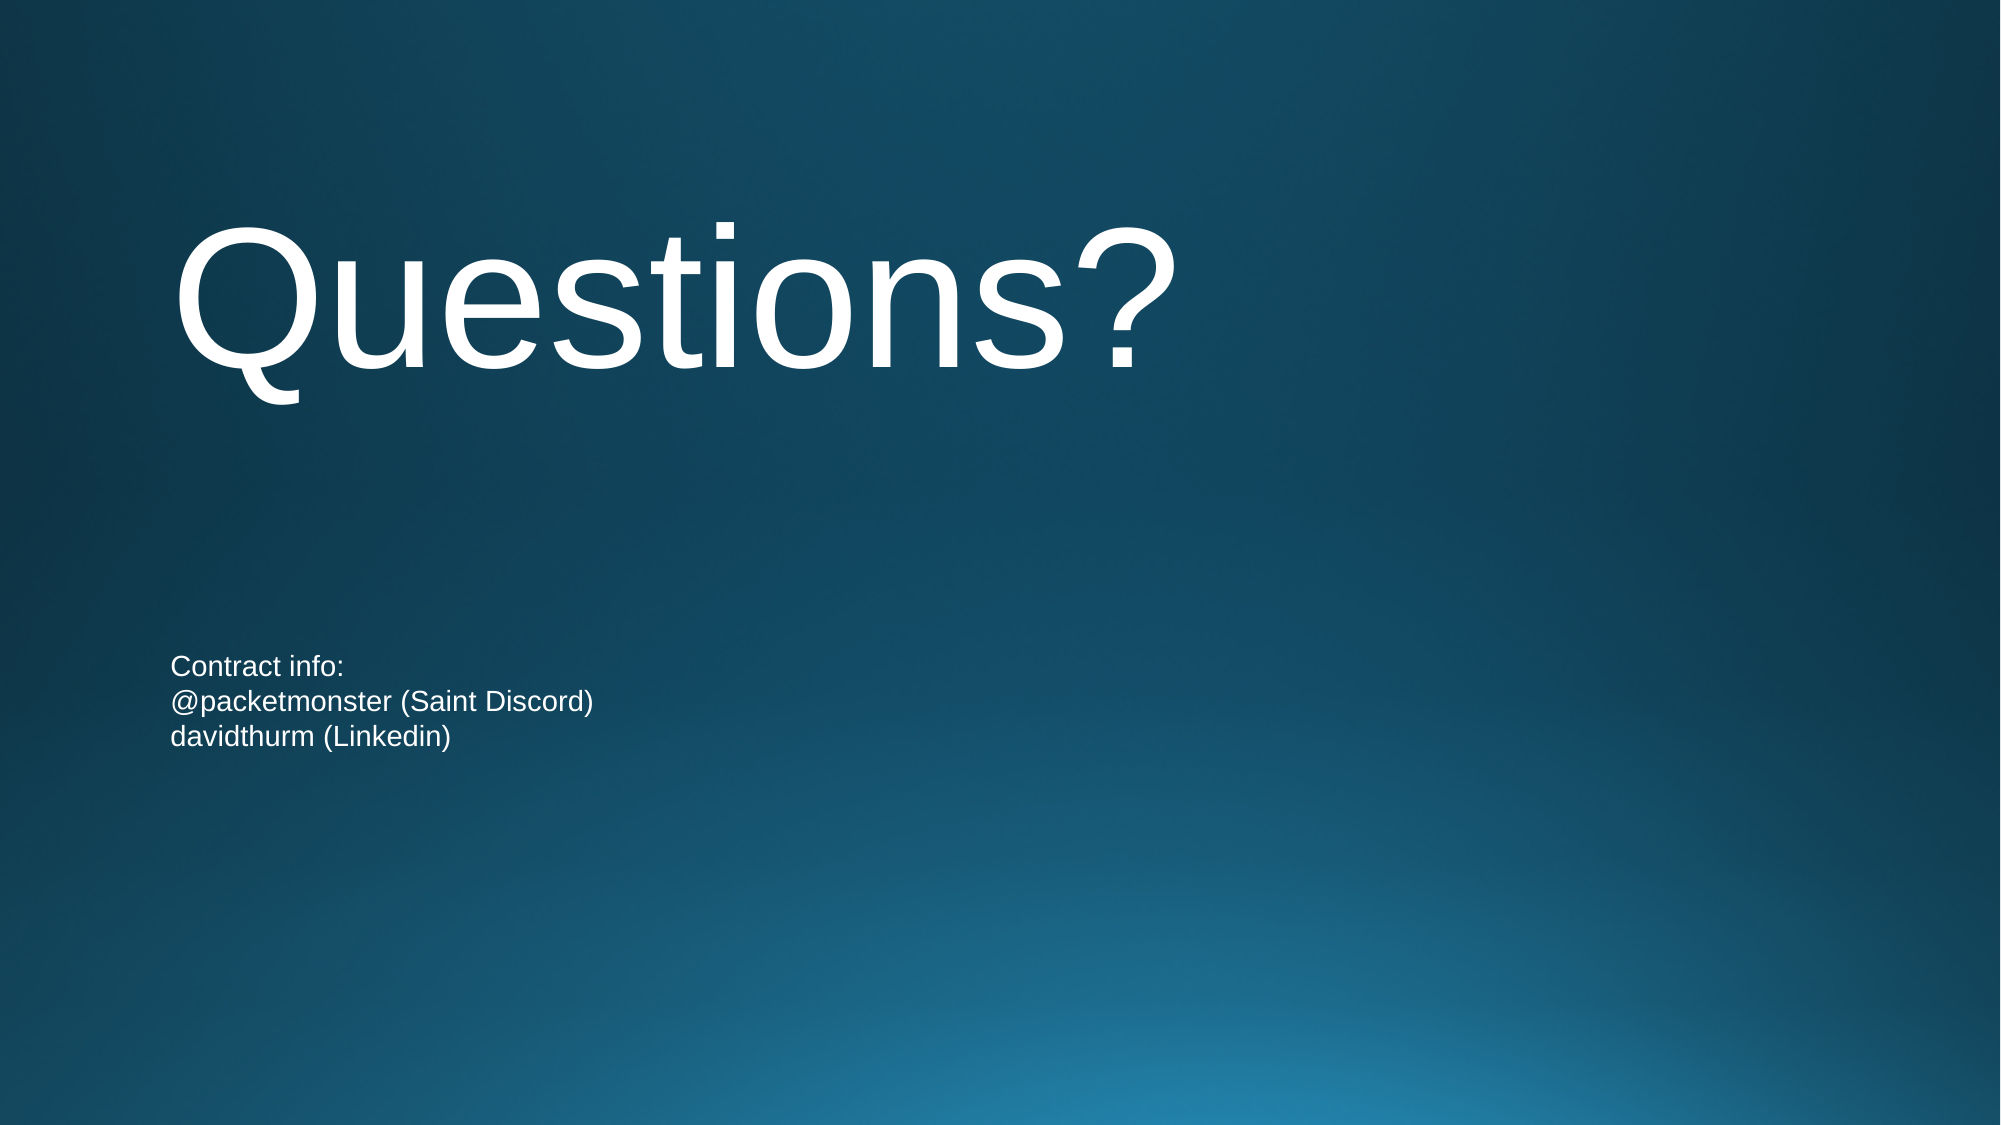

Questions?

Contract info:
@packetmonster (Saint Discord)
davidthurm (Linkedin)